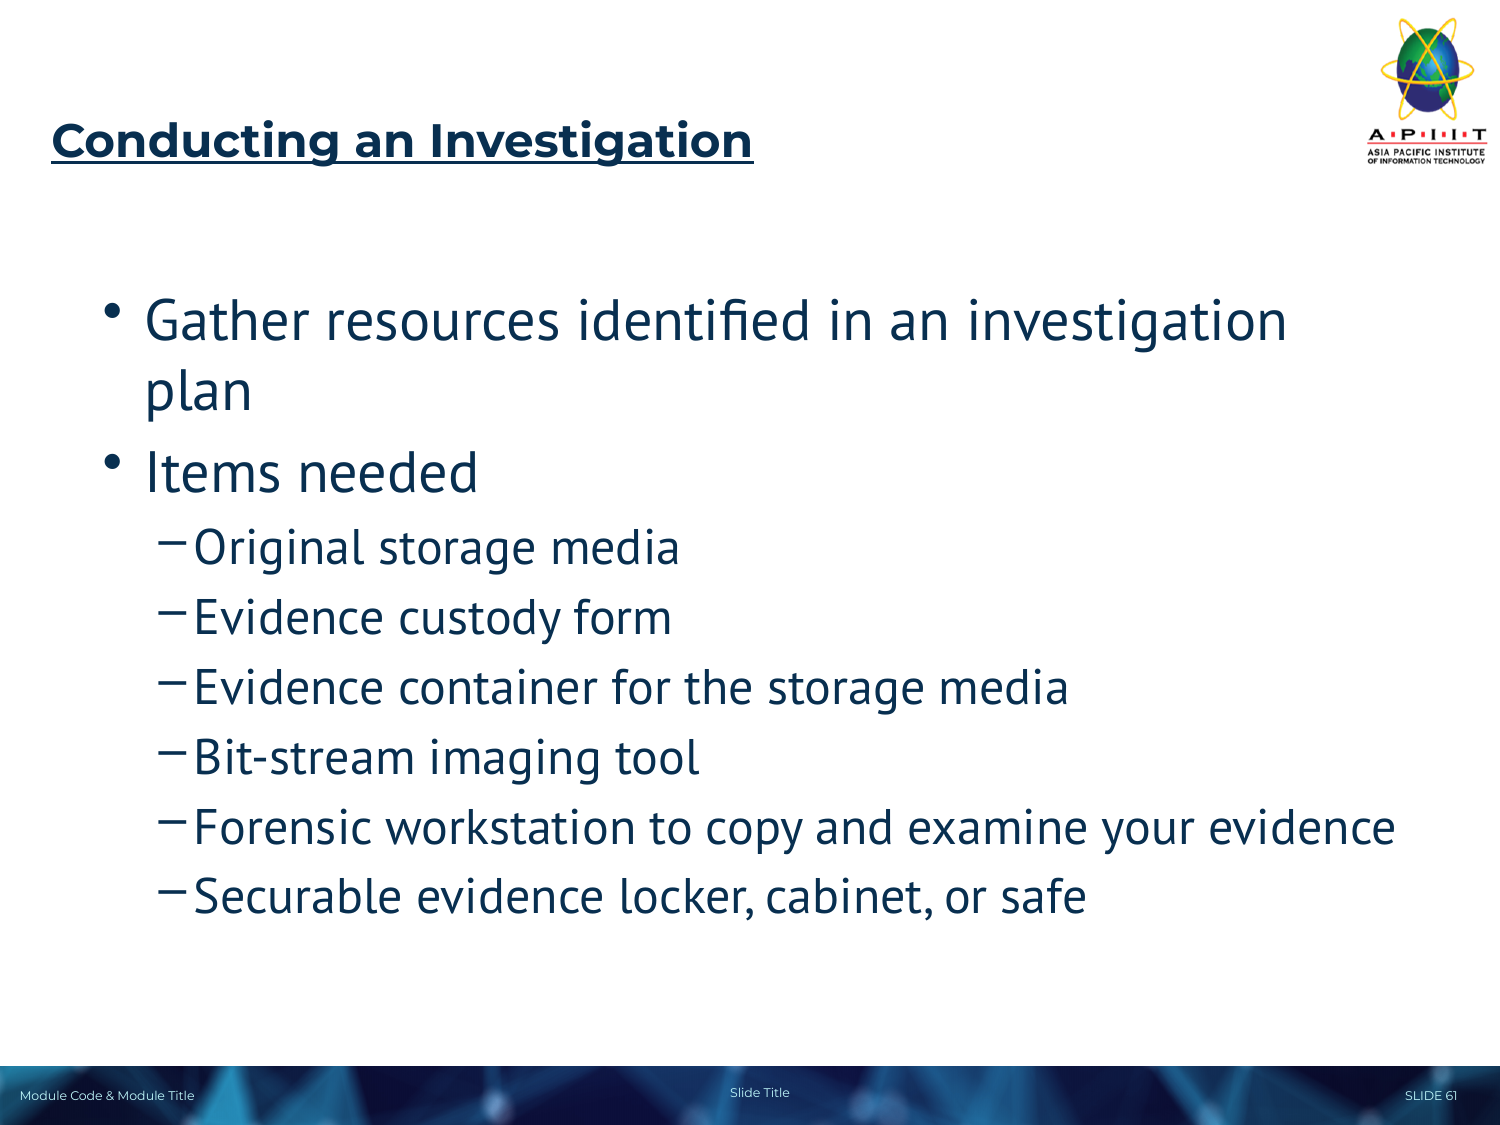

# Conducting an Investigation
Gather resources identified in an investigation plan
Items needed
Original storage media
Evidence custody form
Evidence container for the storage media
Bit-stream imaging tool
Forensic workstation to copy and examine your evidence
Securable evidence locker, cabinet, or safe